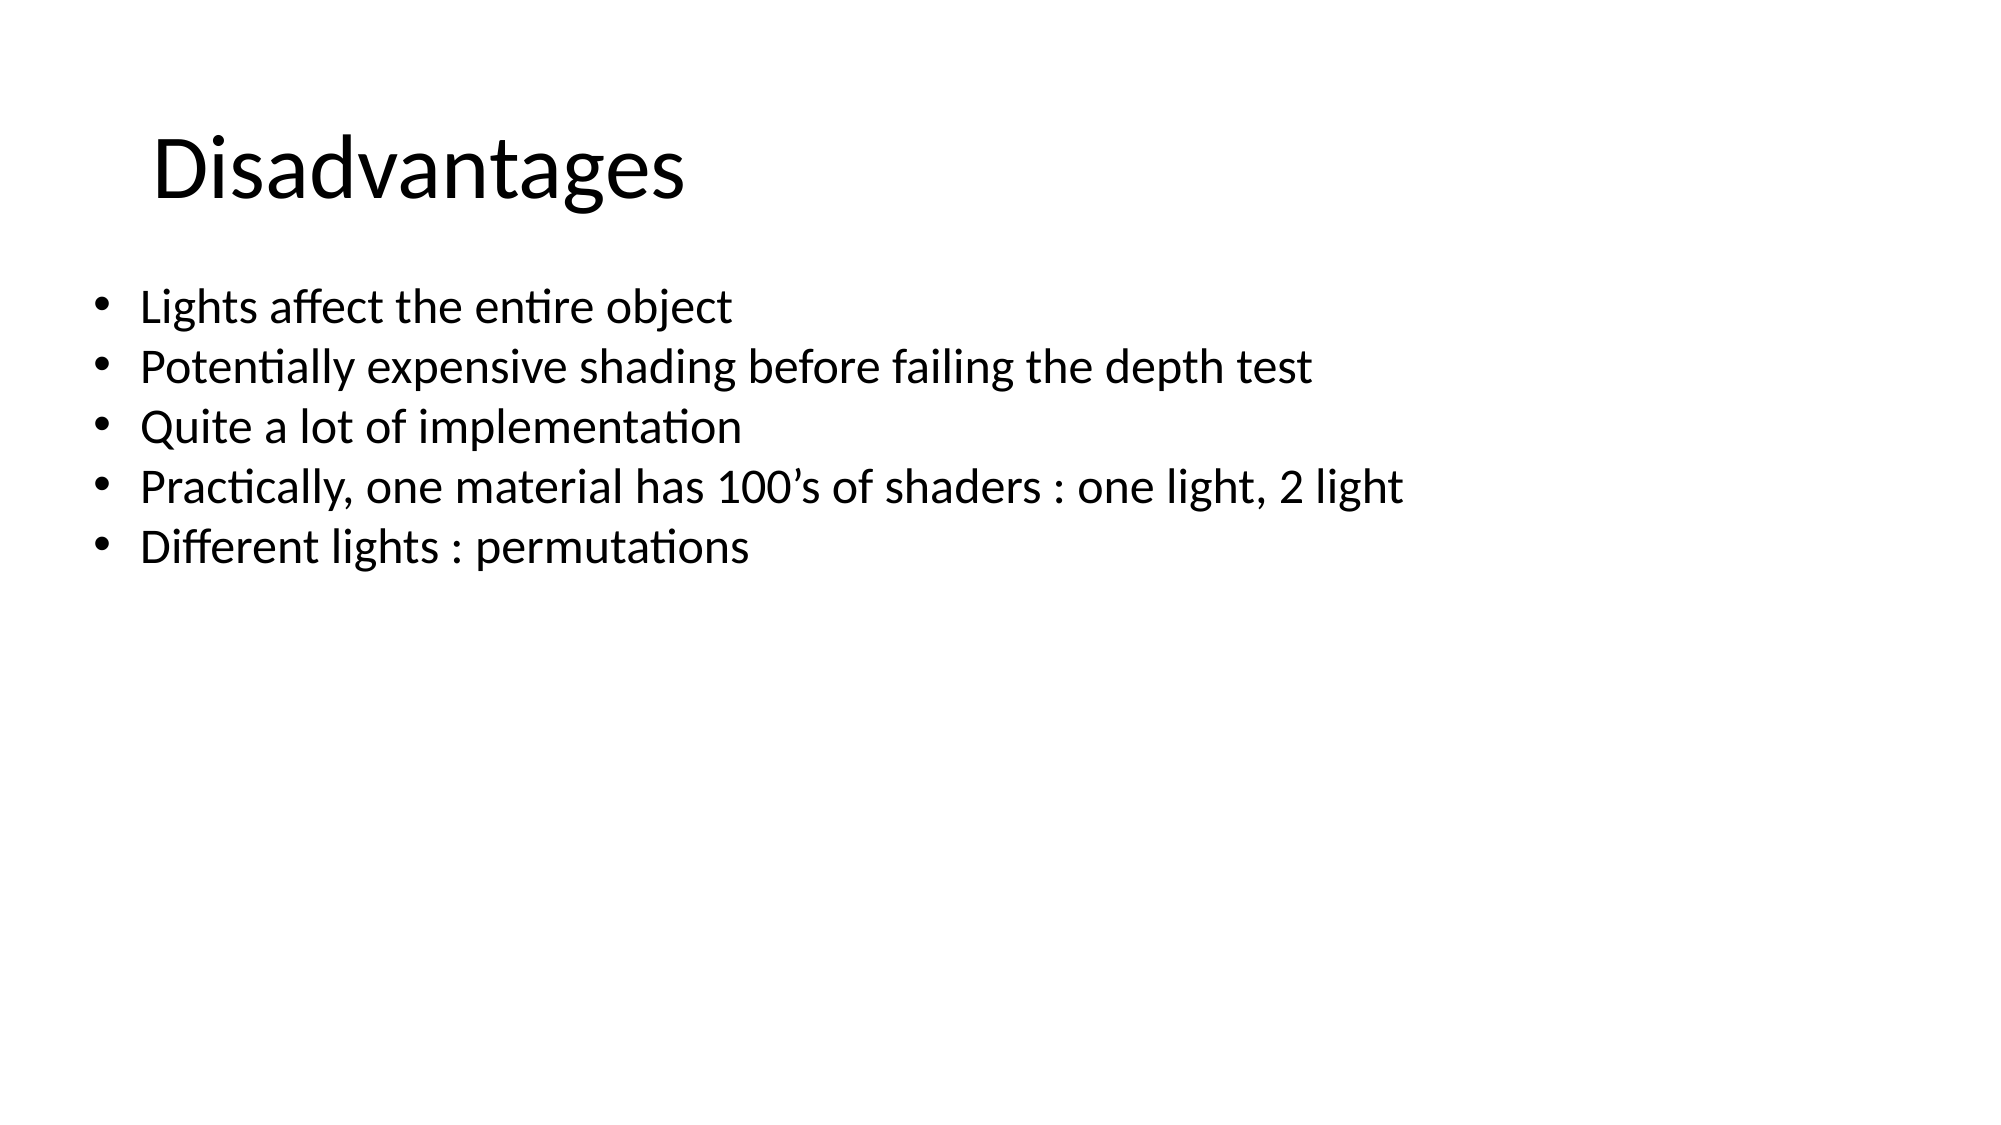

# Disadvantages
Lights affect the entire object
Potentially expensive shading before failing the depth test
Quite a lot of implementation
Practically, one material has 100’s of shaders : one light, 2 light
Different lights : permutations